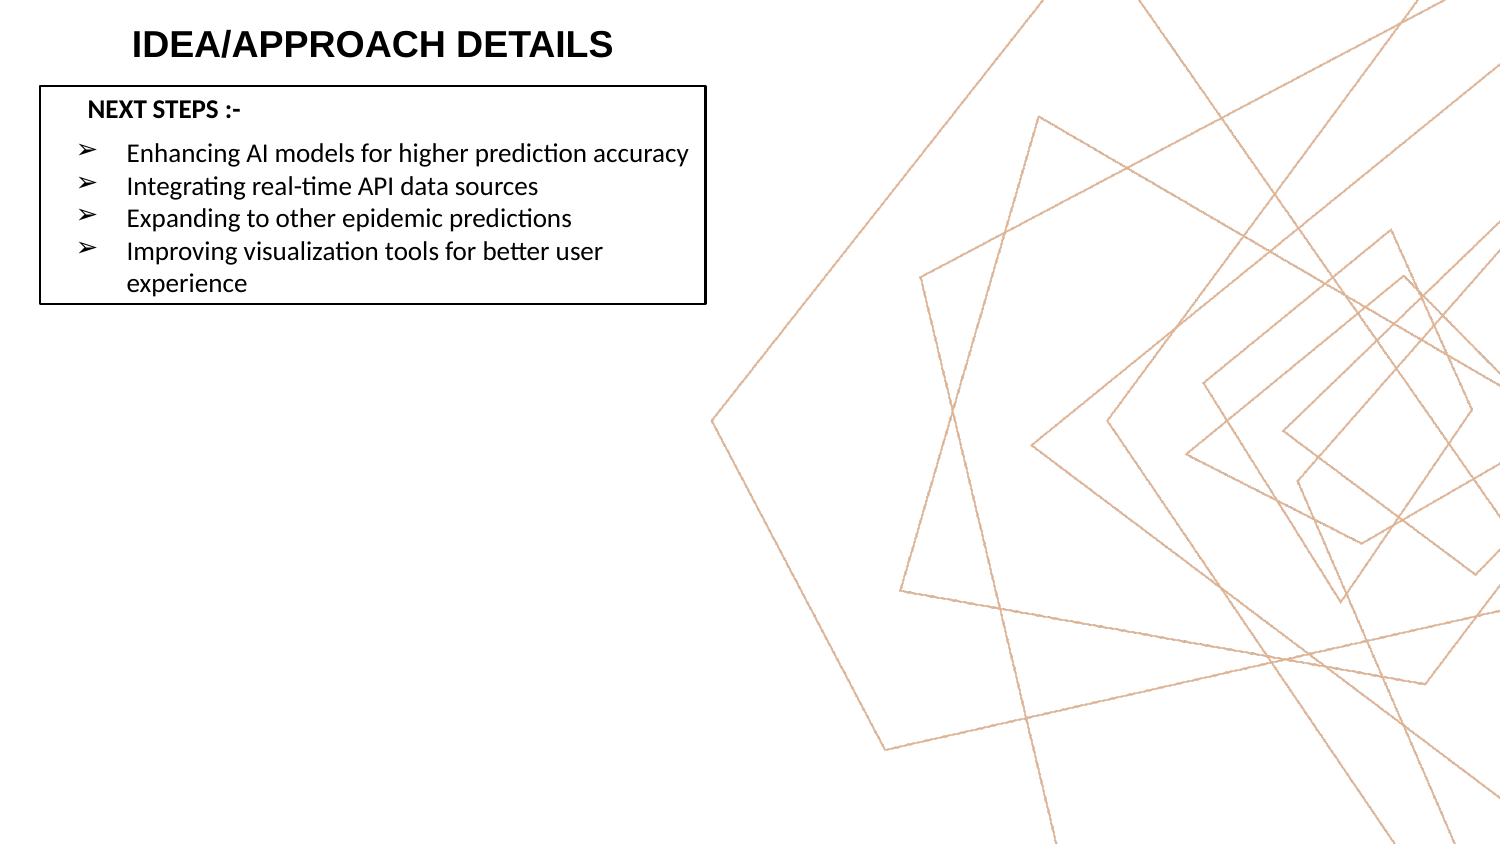

IDEA/APPROACH DETAILS
      NEXT STEPS :-
Enhancing AI models for higher prediction accuracy
Integrating real-time API data sources
Expanding to other epidemic predictions
Improving visualization tools for better user experience